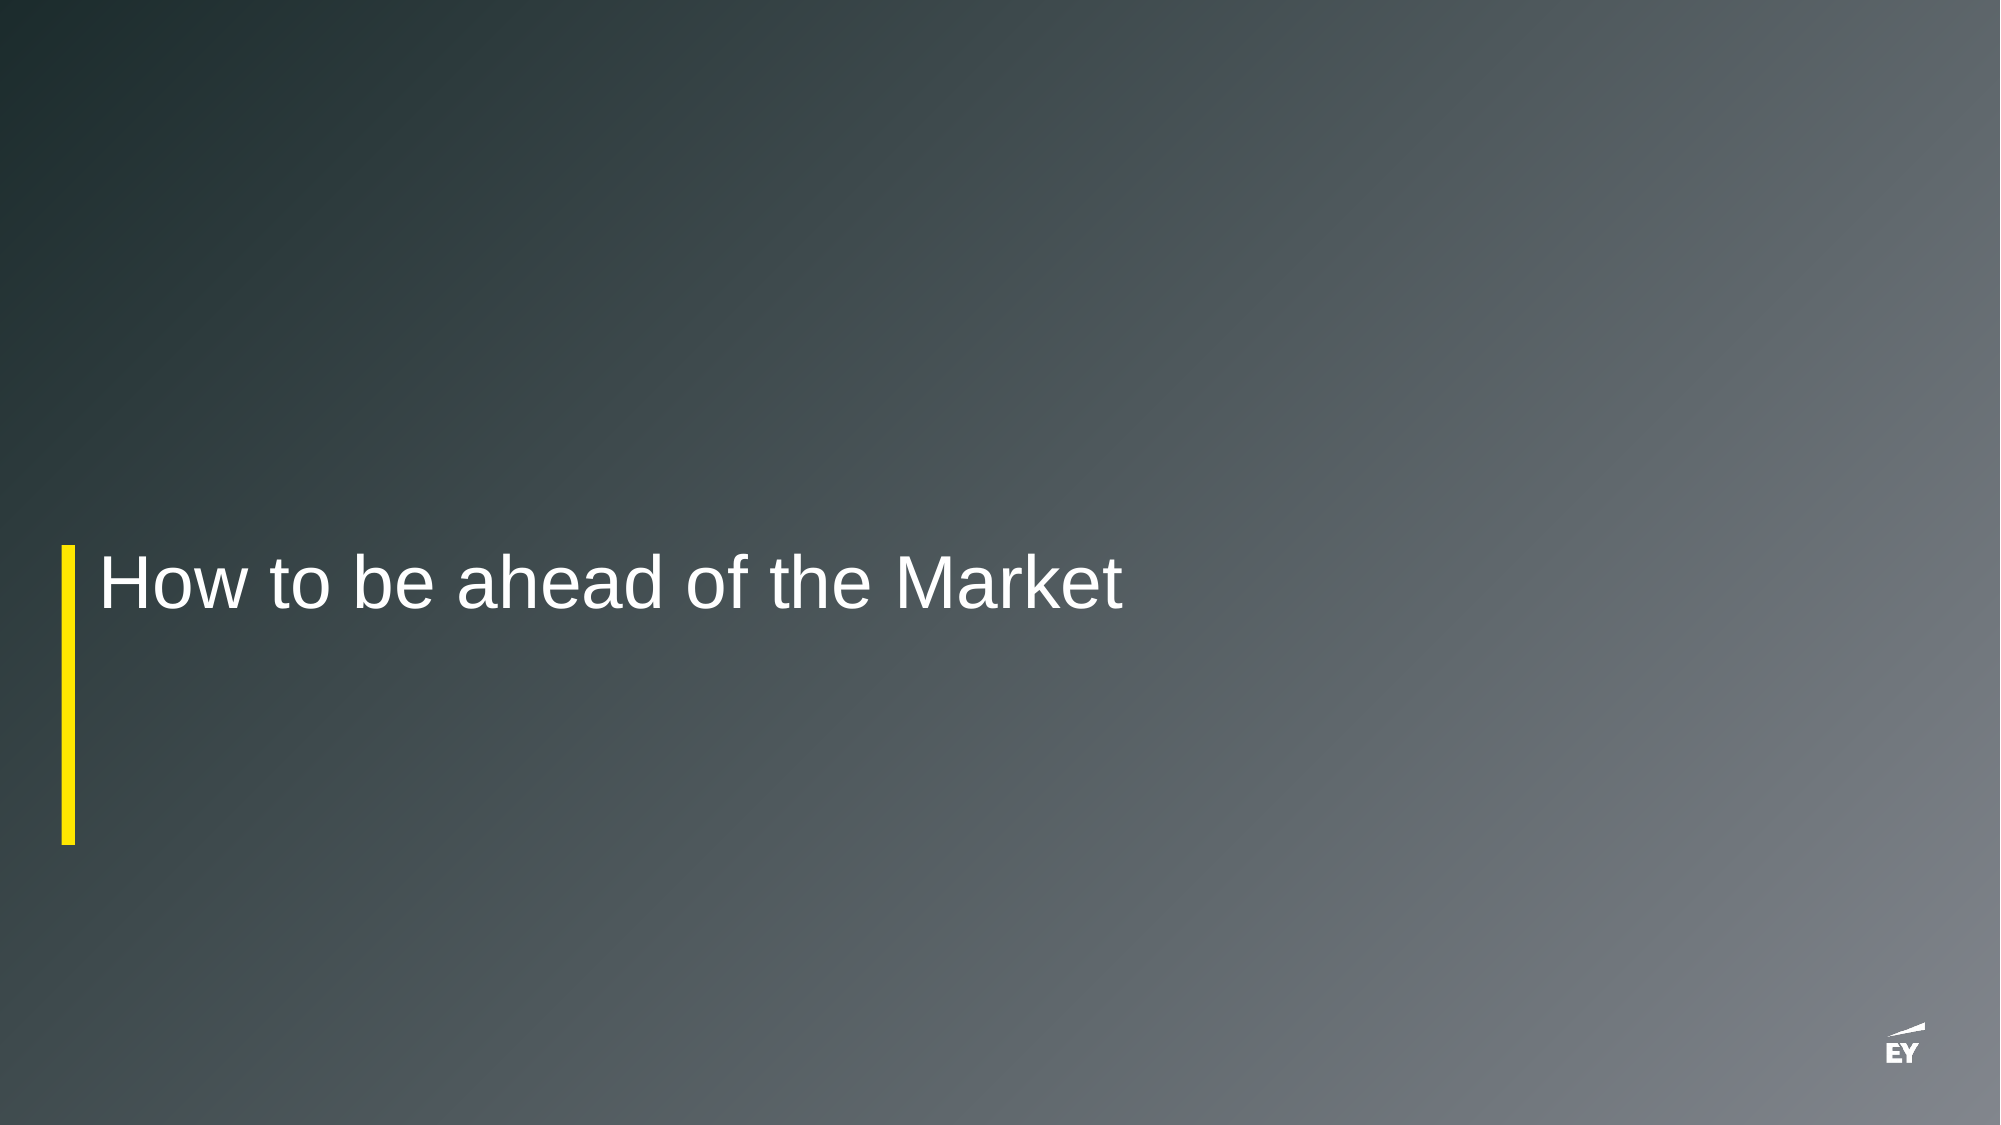

How to be ahead of the Market